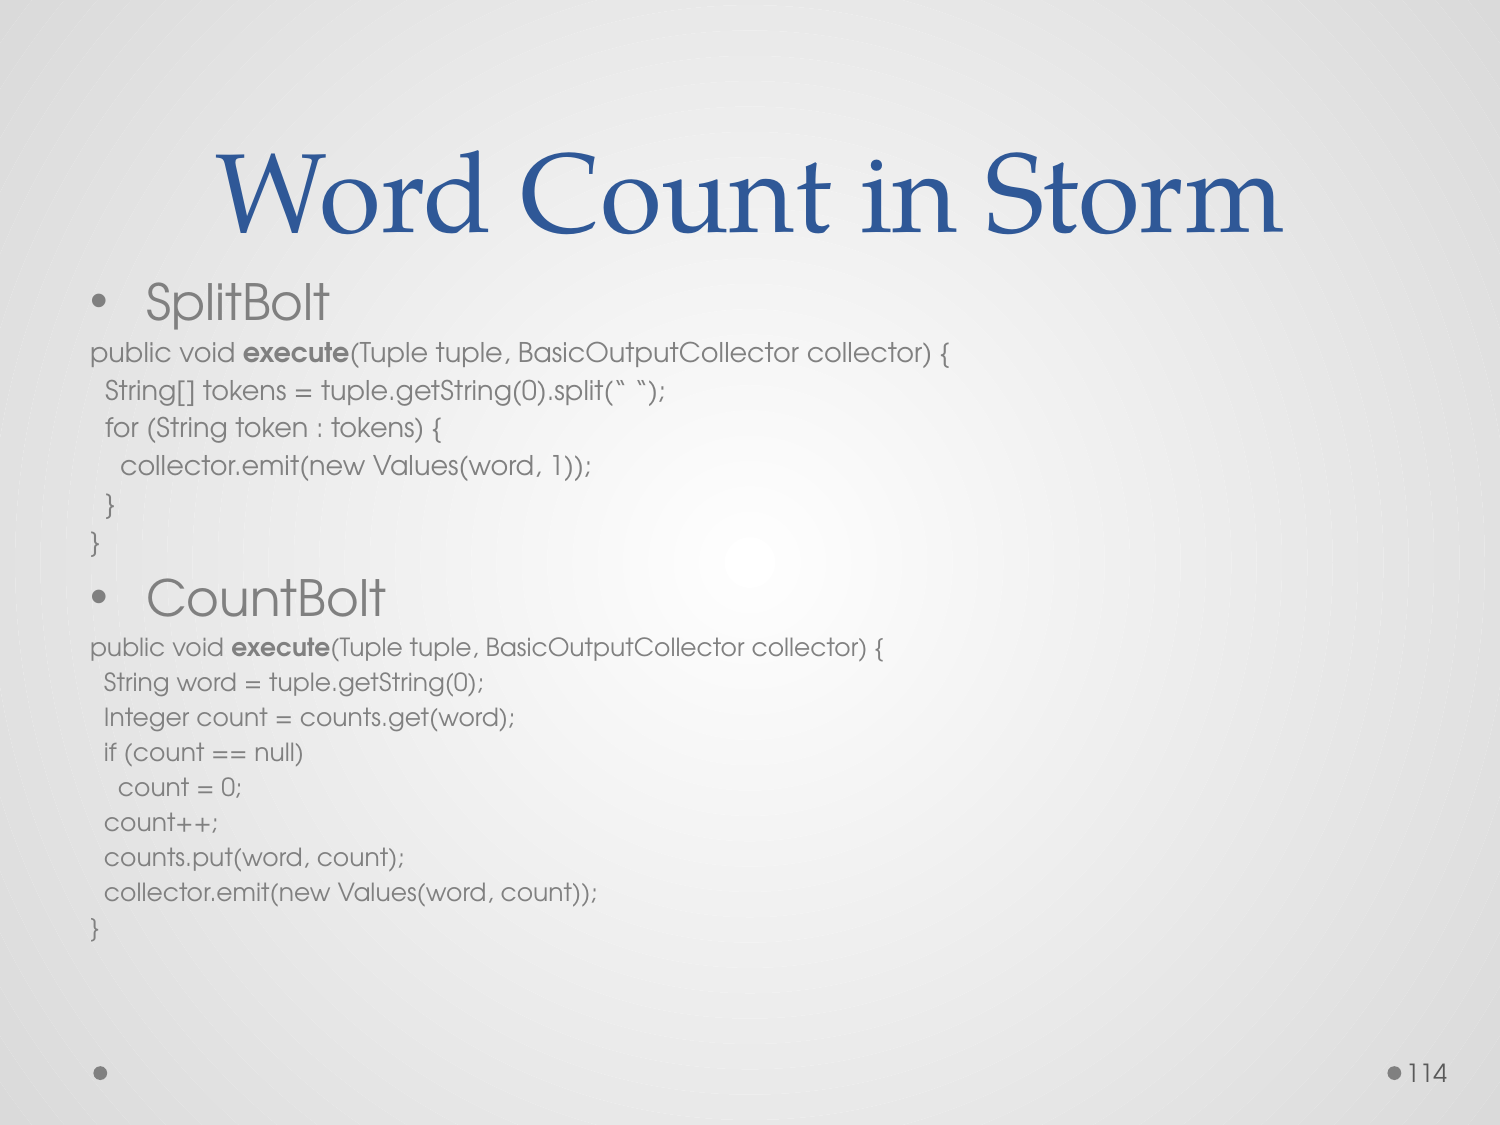

# Word Count in Storm
SplitBolt
public void execute(Tuple tuple, BasicOutputCollector collector) {
  String[] tokens = tuple.getString(0).split(“ “);
  for (String token : tokens) {
    collector.emit(new Values(word, 1));
  }
}
CountBolt
public void execute(Tuple tuple, BasicOutputCollector collector) {
  String word = tuple.getString(0);
  Integer count = counts.get(word);
  if (count == null)
    count = 0;
  count++;
  counts.put(word, count);
  collector.emit(new Values(word, count));
}
114